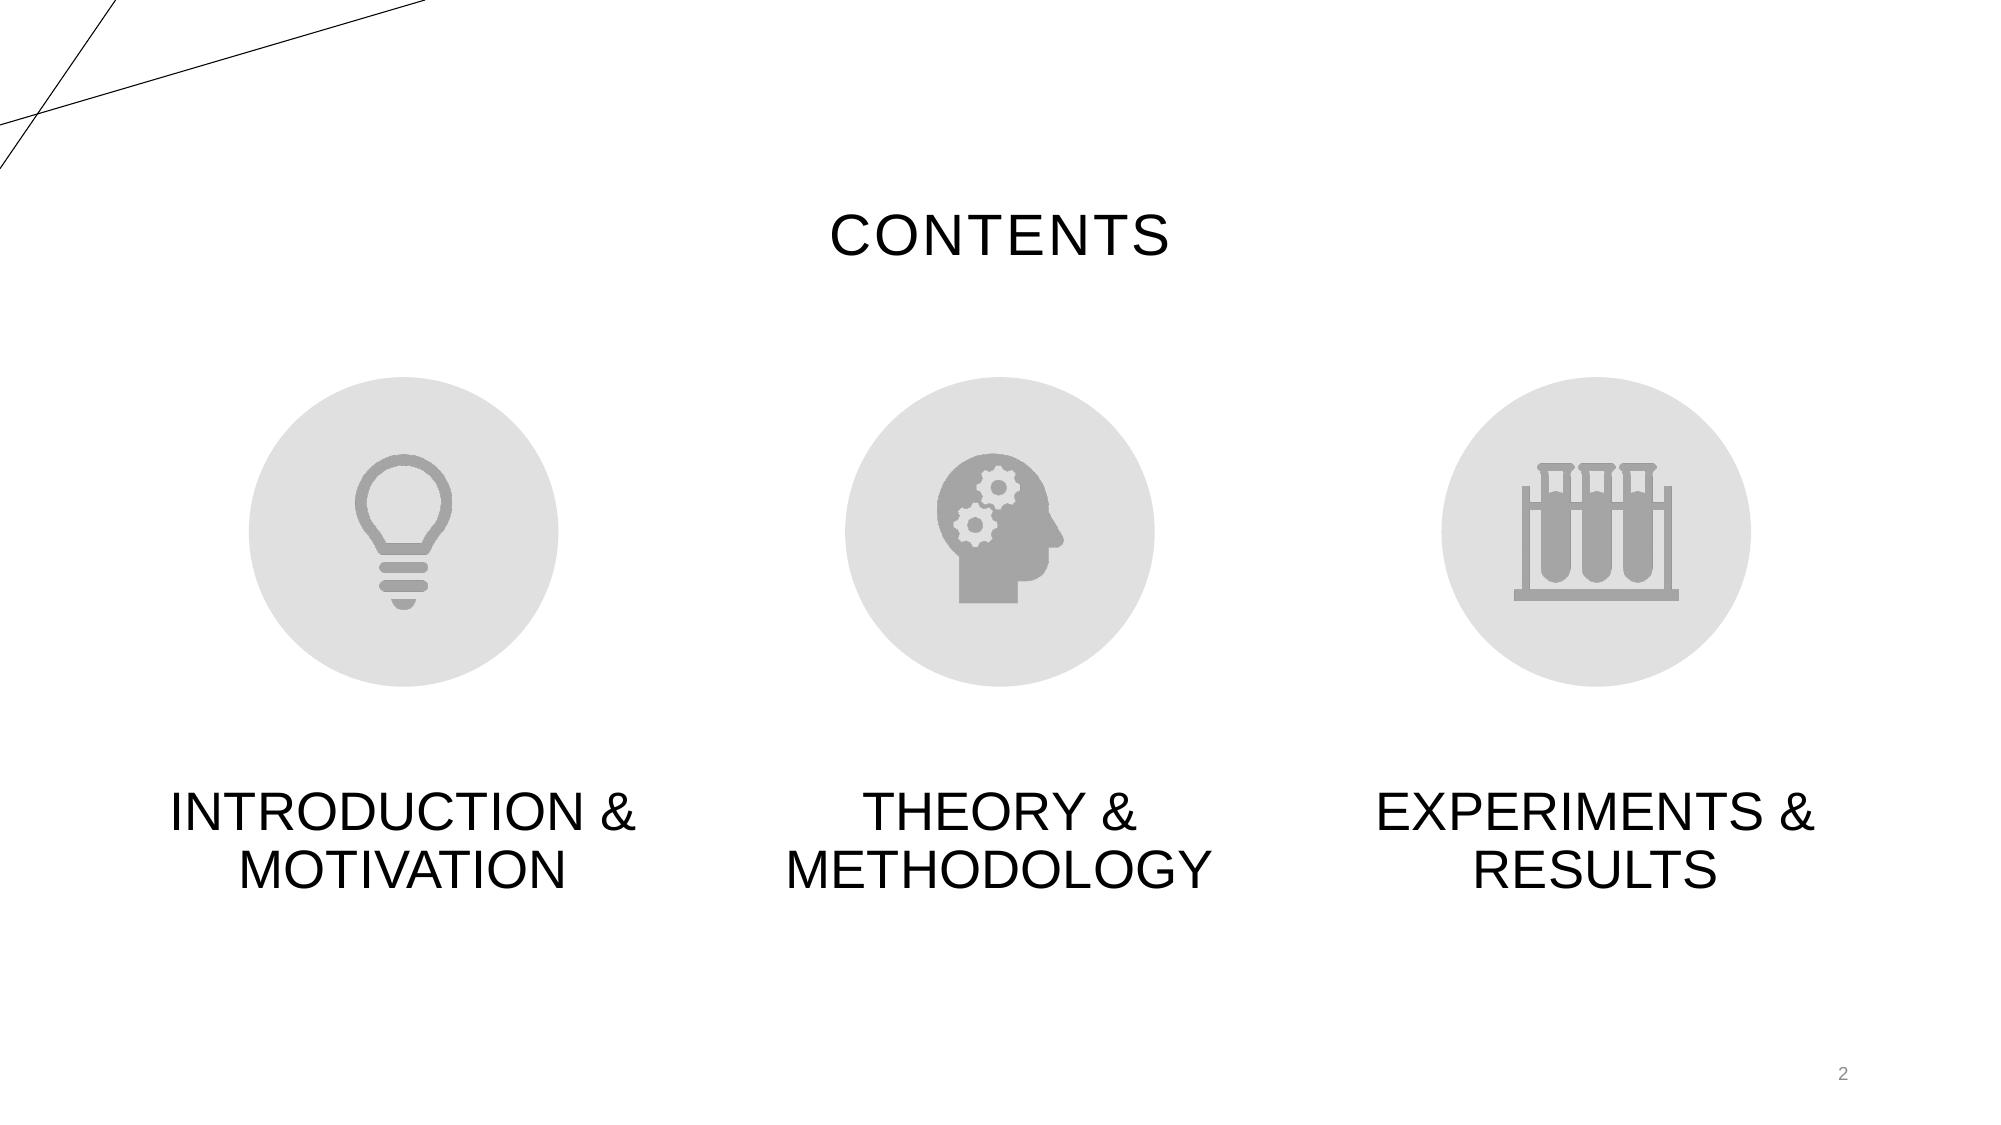

# Contents
Introduction & Motivation
Theory & Methodology
Experiments & Results
2